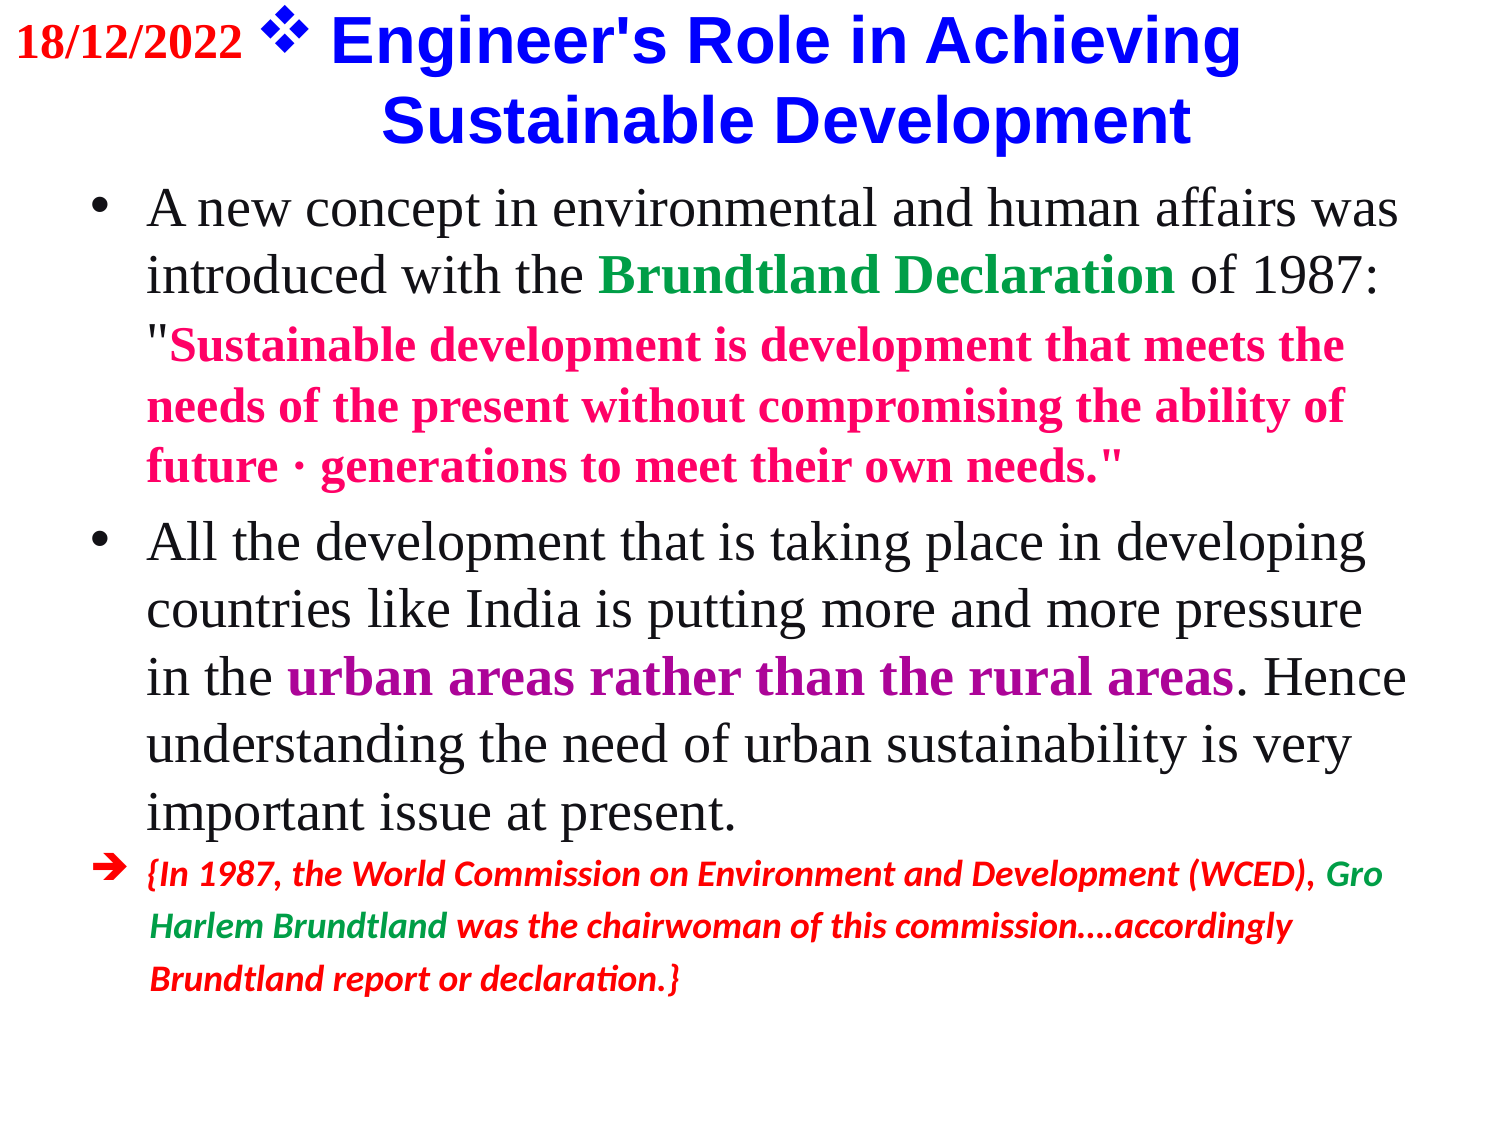

18/12/2022
# Engineer's Role in Achieving Sustainable Development
A new concept in environmental and human affairs was introduced with the Brundtland Declaration of 1987: "Sustainable development is development that meets the needs of the present without compromising the ability of future · generations to meet their own needs."
All the development that is taking place in developing countries like India is putting more and more pressure in the urban areas rather than the rural areas. Hence understanding the need of urban sustainability is very important issue at present.
{In 1987, the World Commission on Environment and Development (WCED), Gro
       Harlem Brundtland was the chairwoman of this commission….accordingly
       Brundtland report or declaration.}